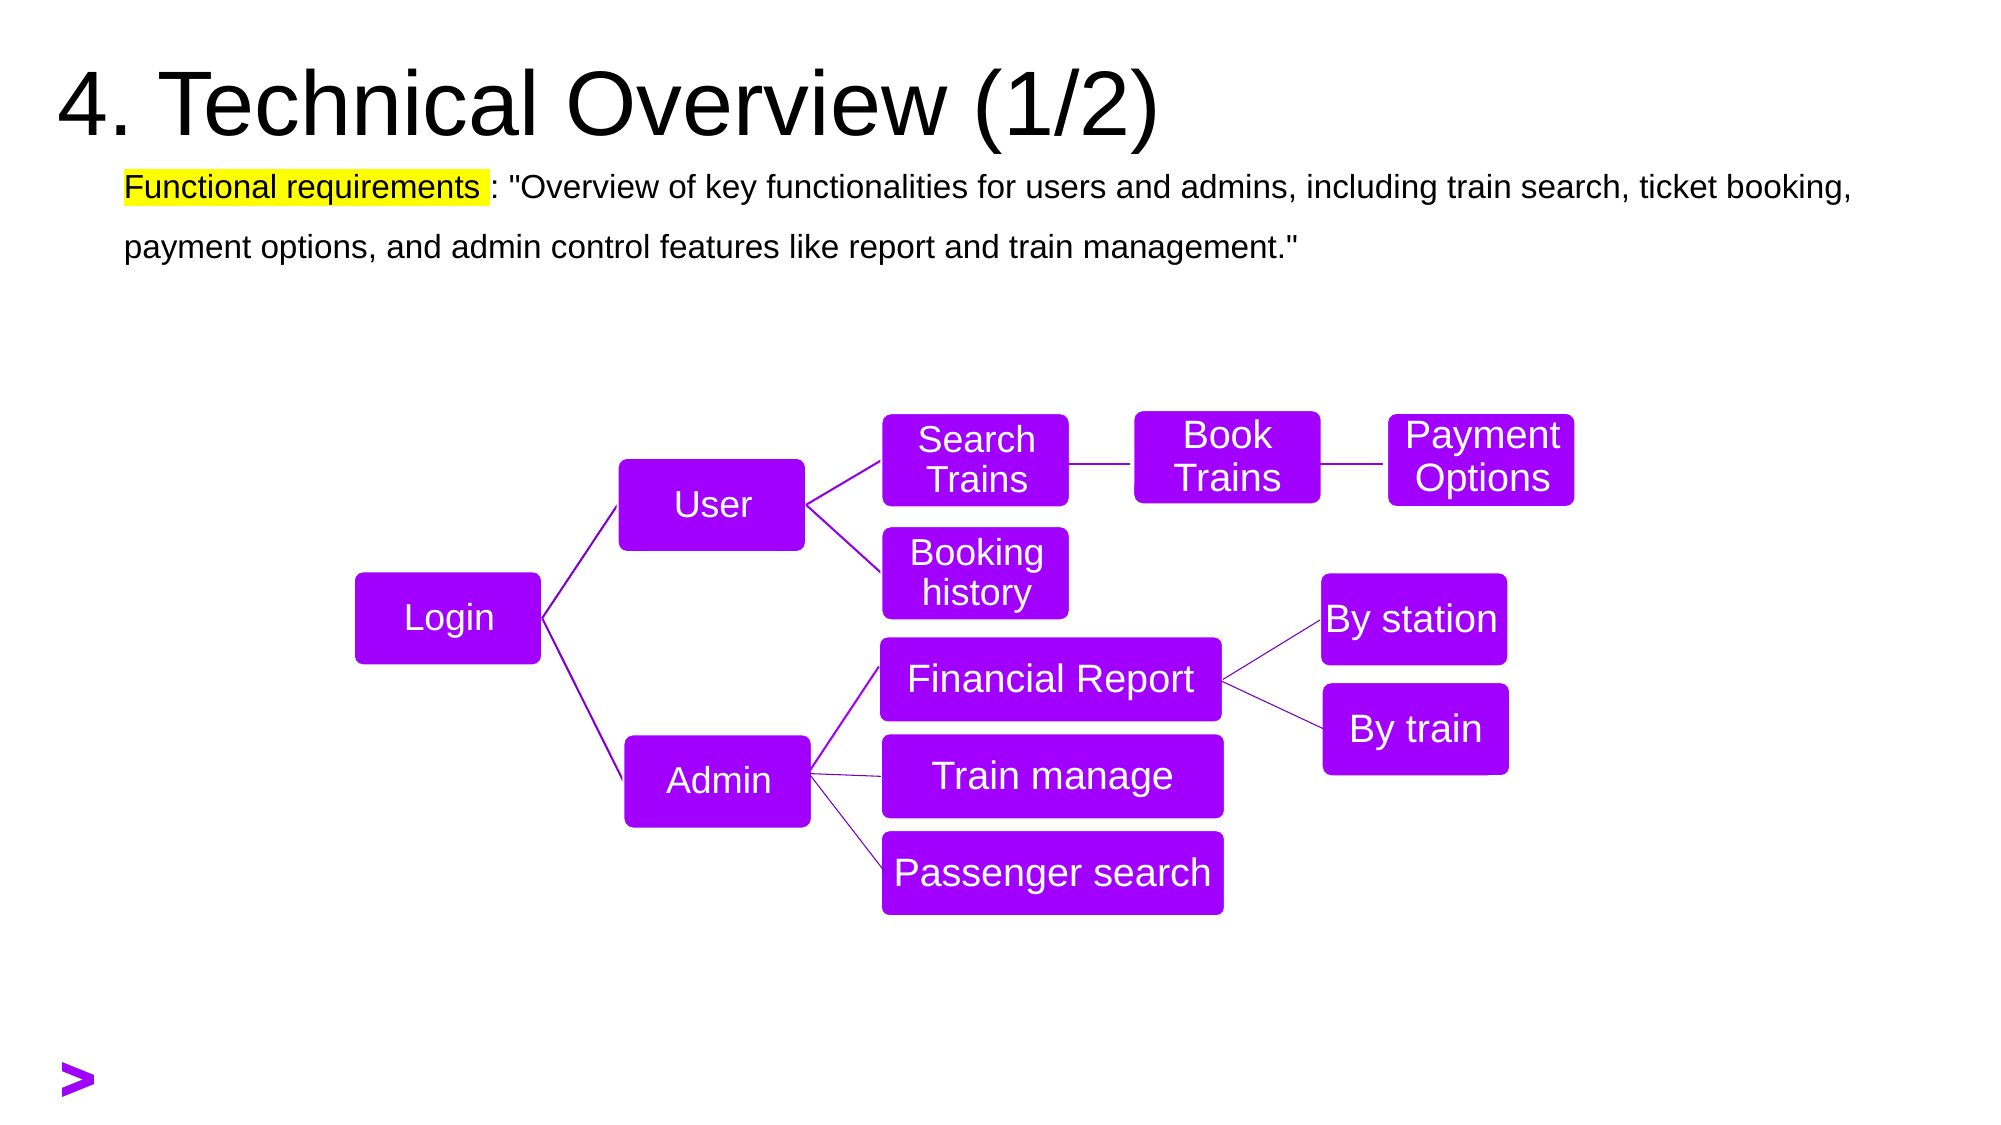

# 4. Technical Overview (1/2)
Functional requirements : "Overview of key functionalities for users and admins, including train search, ticket booking, payment options, and admin control features like report and train management."

Login

User

Search Trains

Booking history

Admin

Book Trains

Payment Options

By station

Financial Report

By train

Train manage

Passenger search
Copyright © 2022 Accenture. All rights reserved.
7